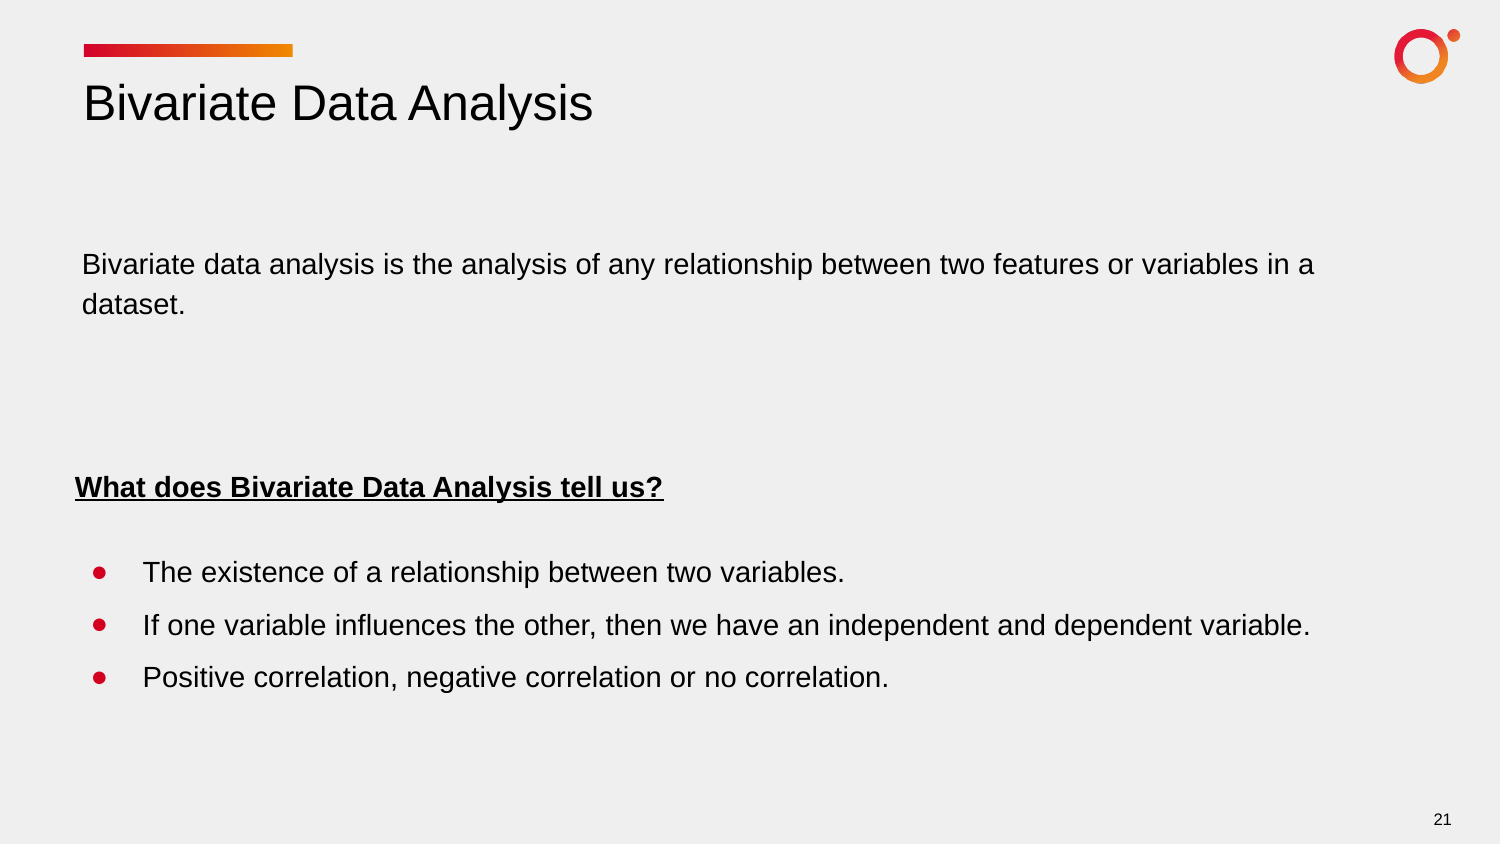

# Bivariate Data Analysis
Bivariate data analysis is the analysis of any relationship between two features or variables in a dataset.
What does Bivariate Data Analysis tell us?

The existence of a relationship between two variables.
If one variable influences the other, then we have an independent and dependent variable.
Positive correlation, negative correlation or no correlation.
21